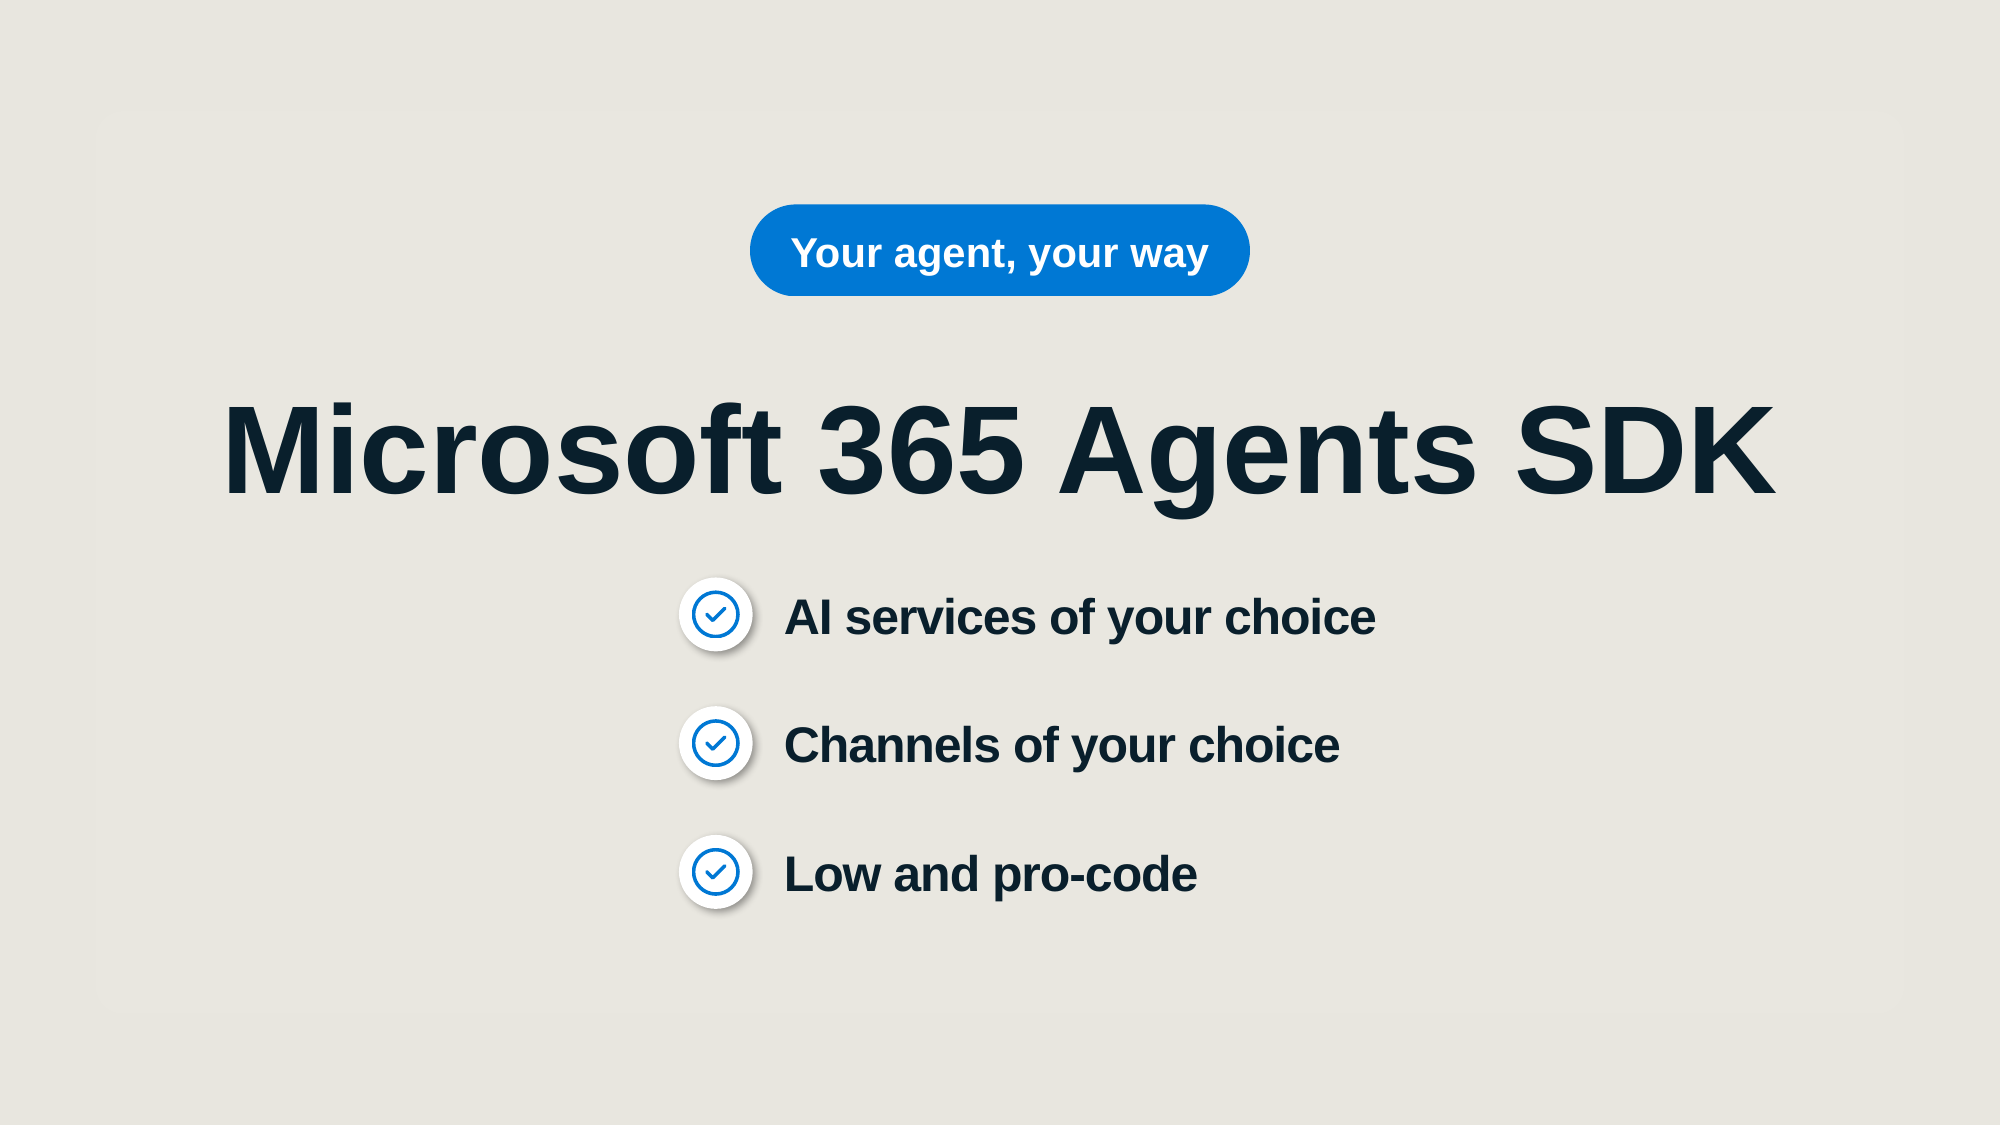

Your agent, your way
Microsoft 365 Agents SDK

AI services of your choice

Channels of your choice

Low and pro-code